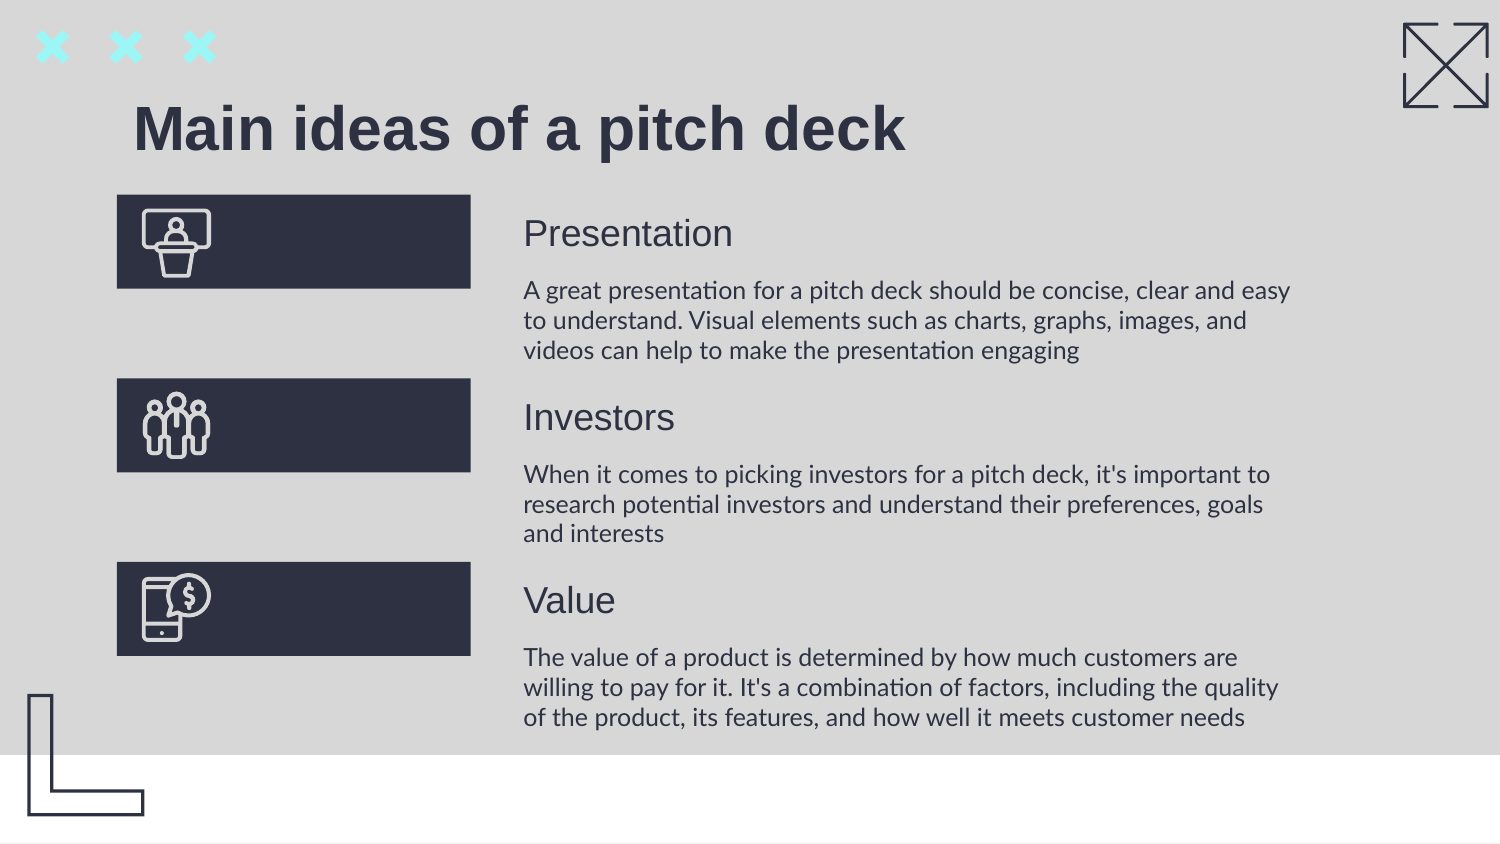

# Main ideas of a pitch deck

Presentation

A great presentation for a pitch deck should be concise, clear and easy to understand. Visual elements such as charts, graphs, images, and videos can help to make the presentation engaging

Investors

When it comes to picking investors for a pitch deck, it's important to research potential investors and understand their preferences, goals and interests

Value

The value of a product is determined by how much customers are willing to pay for it. It's a combination of factors, including the quality of the product, its features, and how well it meets customer needs